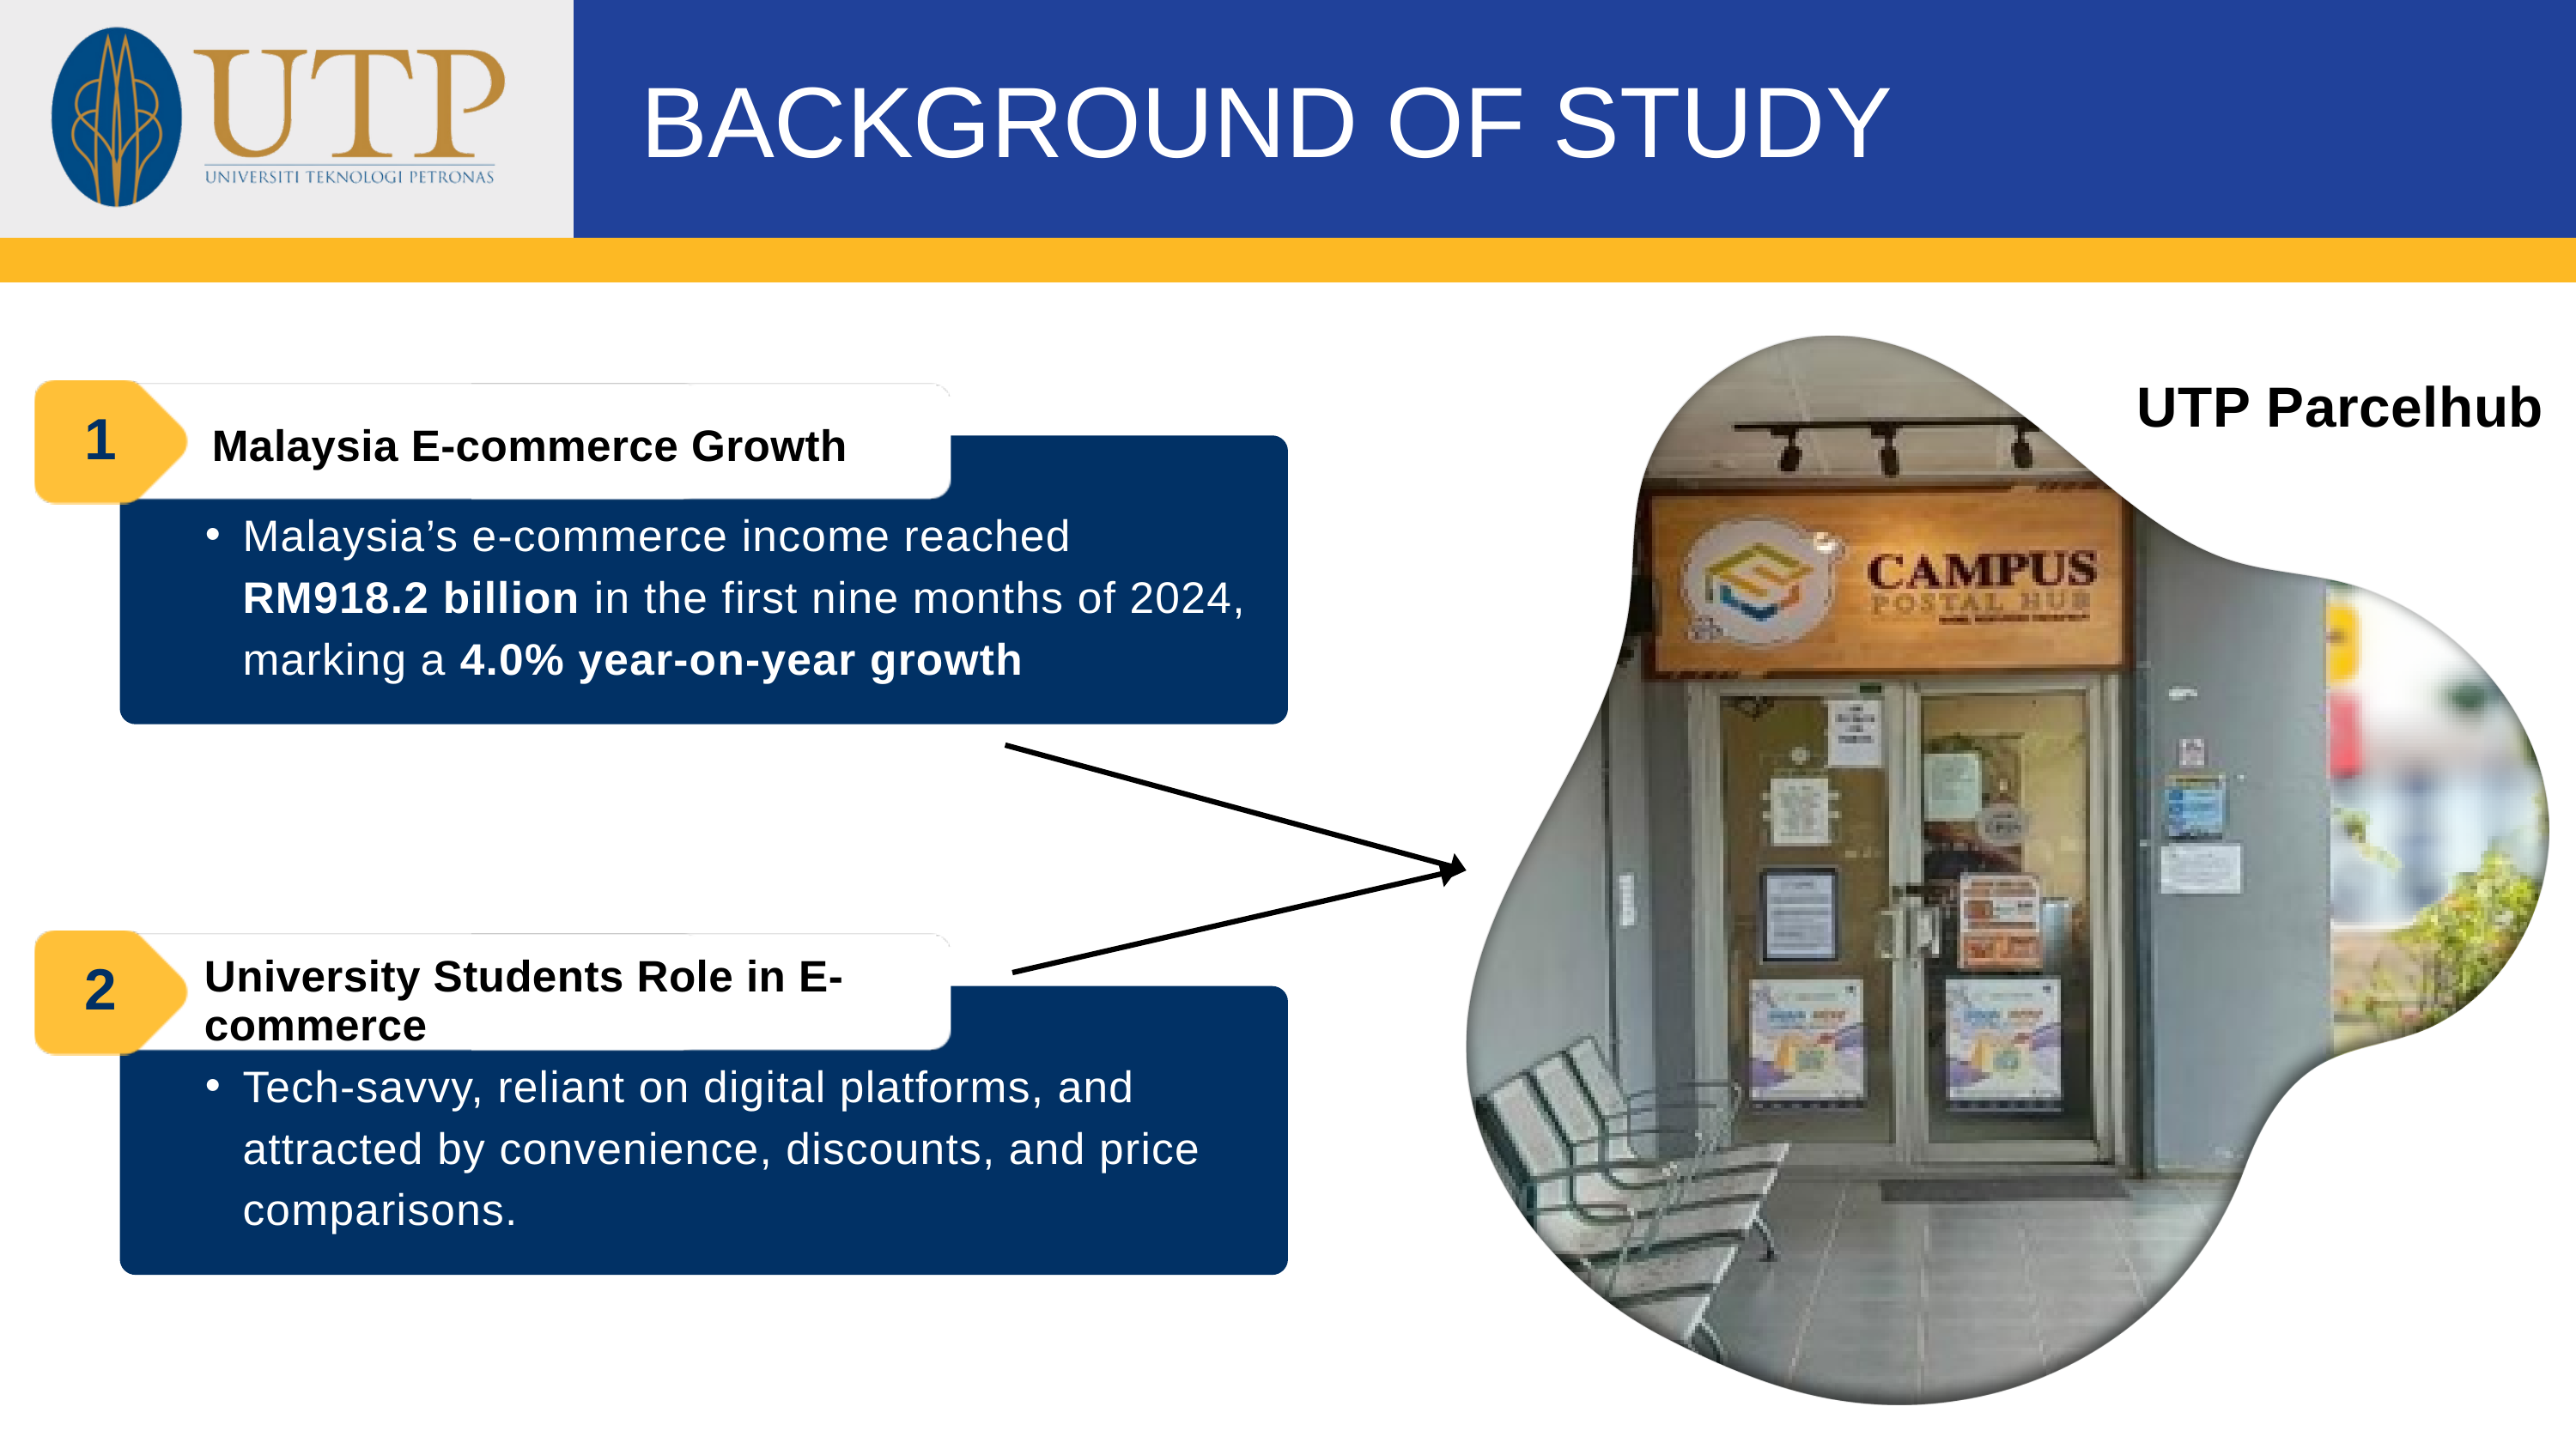

BACKGROUND OF STUDY

UTP Parcelhub

1
Malaysia E-commerce Growth

Malaysia’s e-commerce income reached RM918.2 billion in the first nine months of 2024, marking a 4.0% year-on-year growth

University Students Role in E-commerce
2

Tech-savvy, reliant on digital platforms, and attracted by convenience, discounts, and price comparisons.